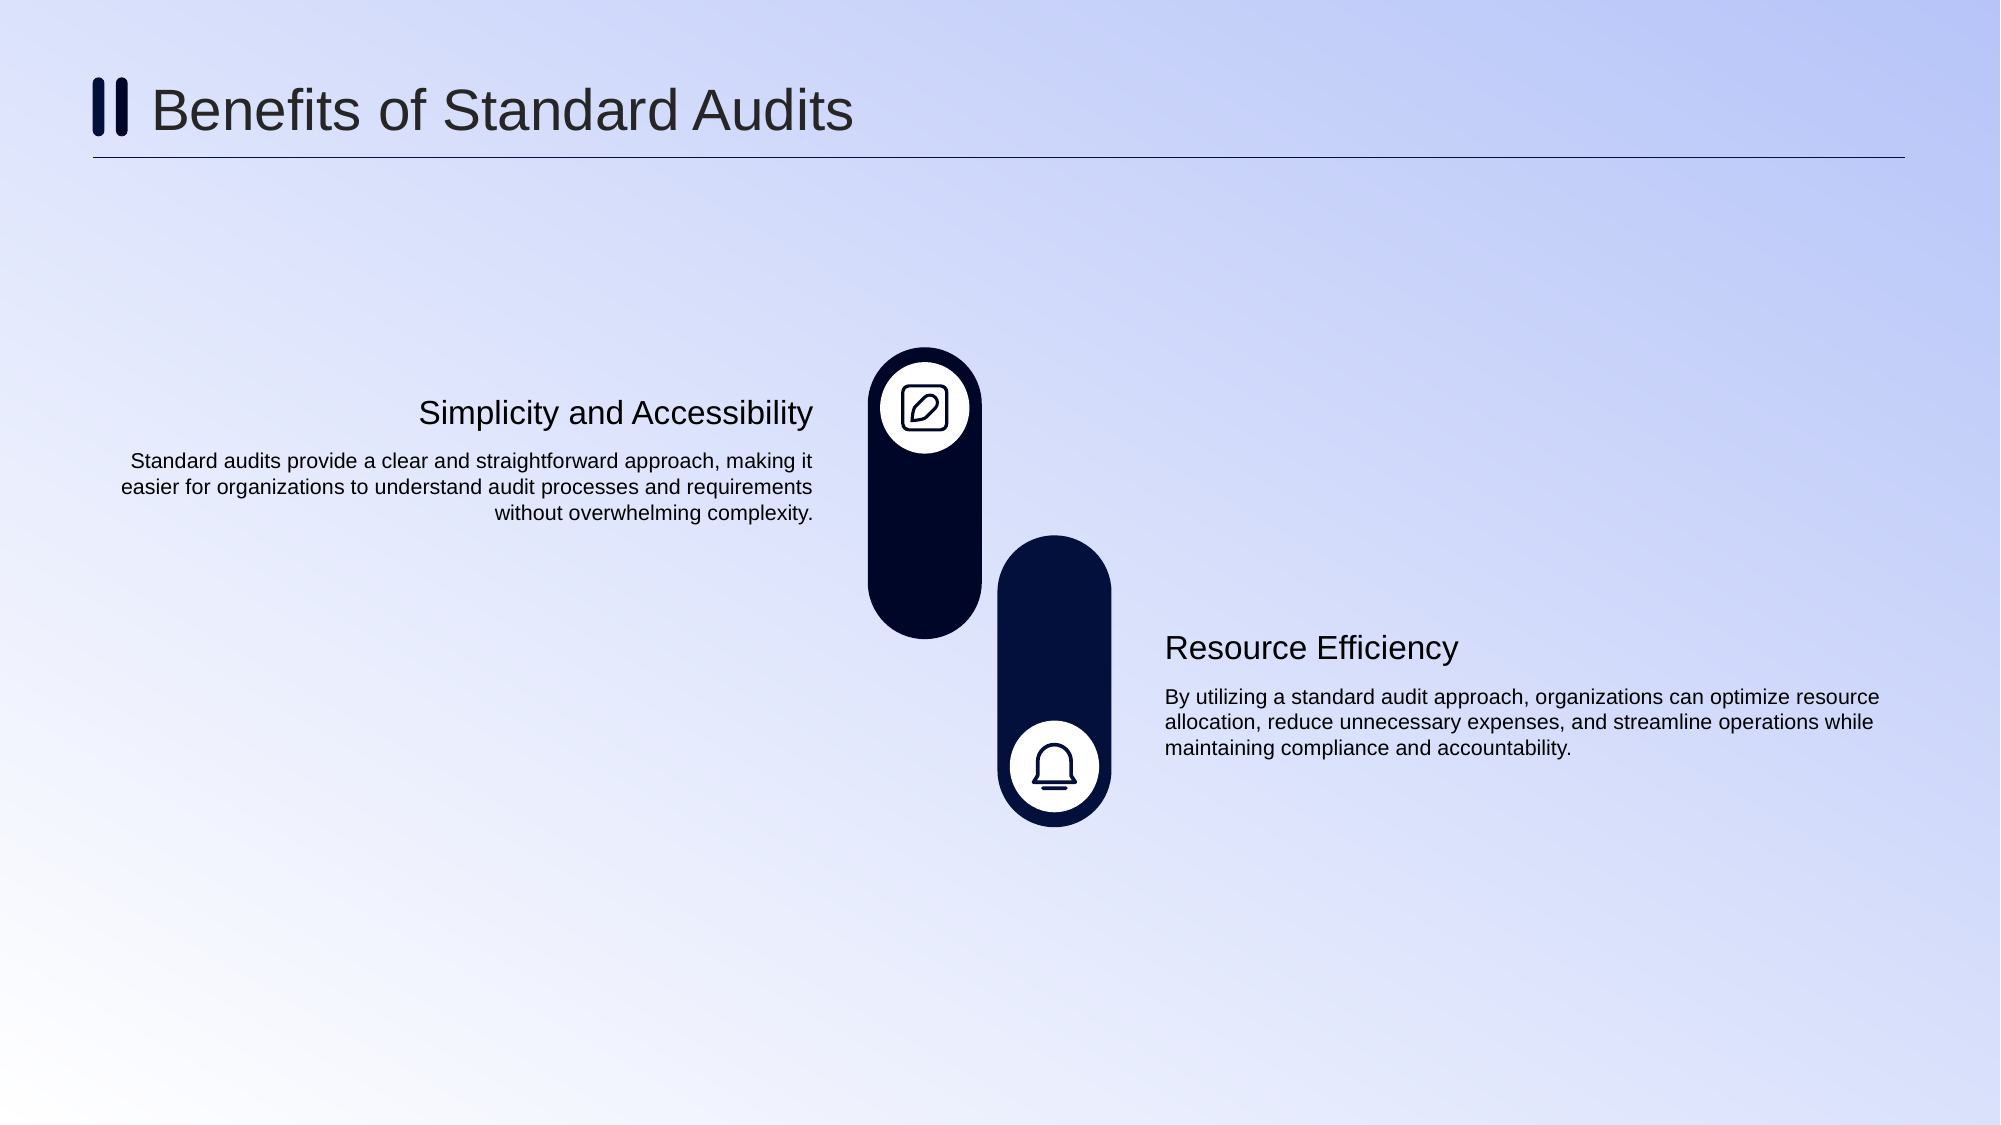

Benefits of Standard Audits

Simplicity and Accessibility

Standard audits provide a clear and straightforward approach, making it easier for organizations to understand audit processes and requirements without overwhelming complexity.

Resource Efficiency
By utilizing a standard audit approach, organizations can optimize resource allocation, reduce unnecessary expenses, and streamline operations while maintaining compliance and accountability.